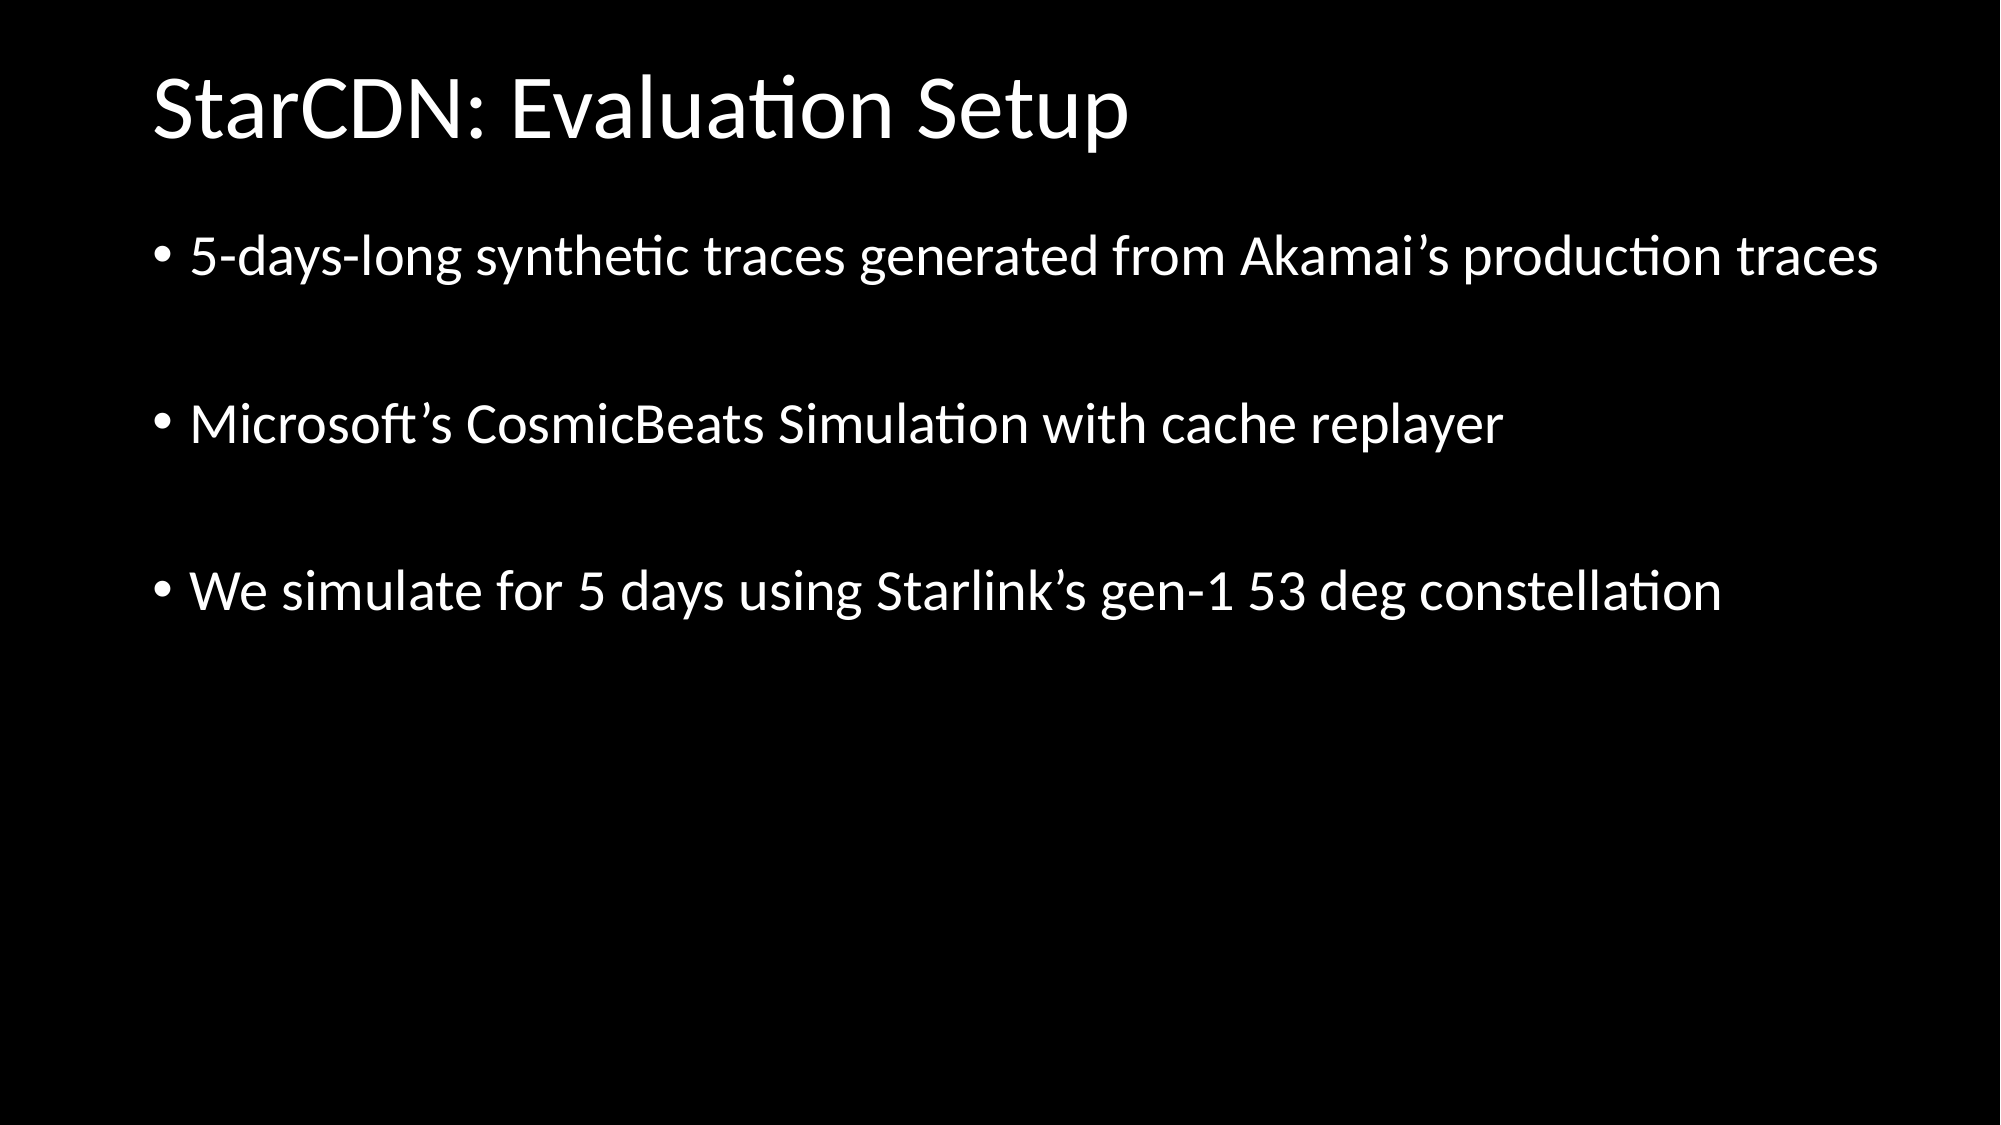

# StarCDN: Evaluation Setup
5-days-long synthetic traces generated from Akamai’s production traces

Microsoft’s CosmicBeats Simulation with cache replayer

We simulate for 5 days using Starlink’s gen-1 53 deg constellation